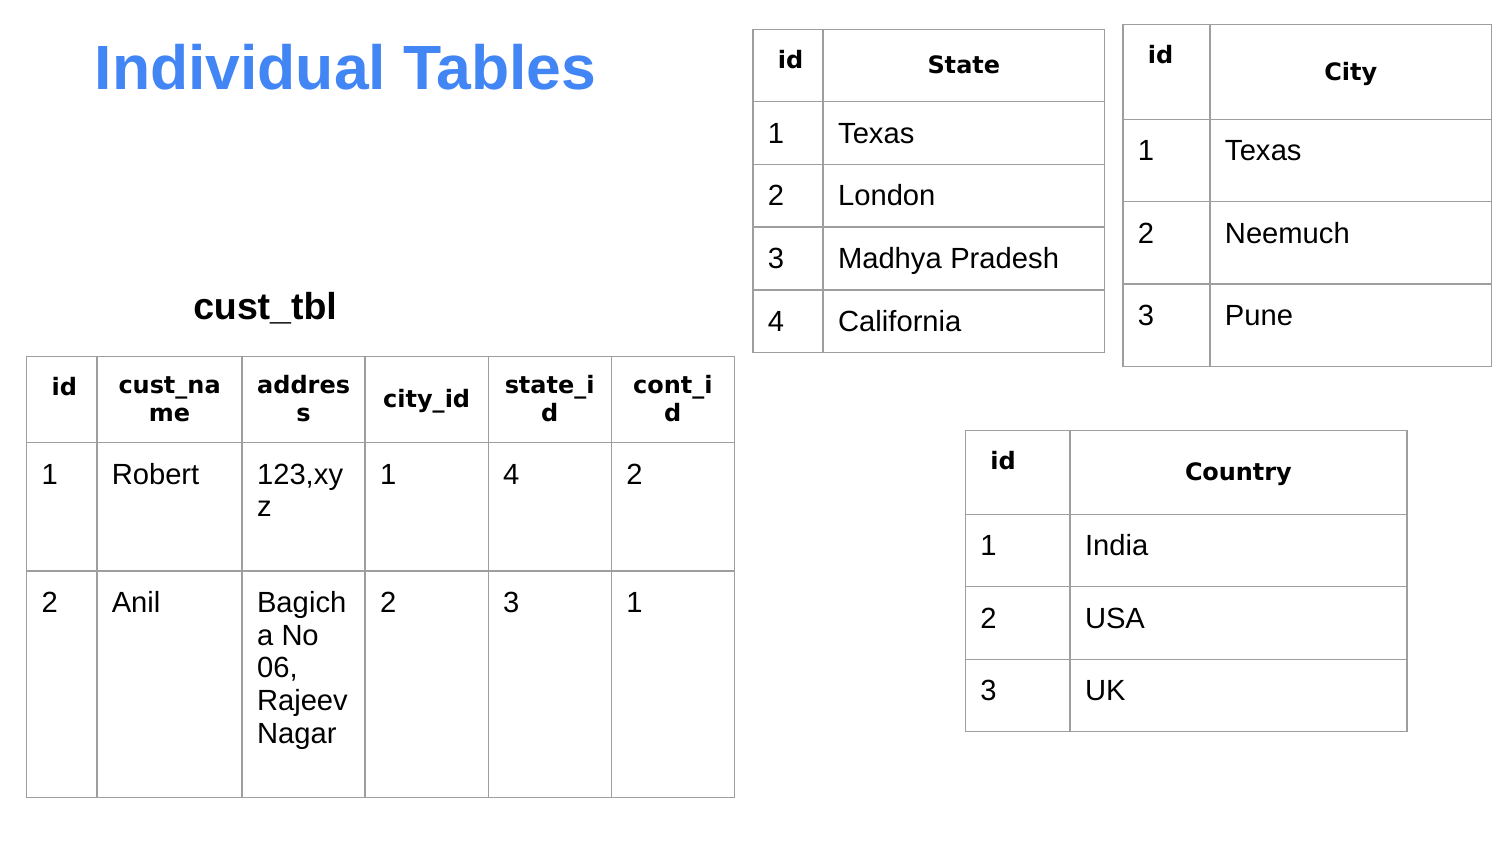

Individual Tables
| id | City |
| --- | --- |
| 1 | Texas |
| 2 | Neemuch |
| 3 | Pune |
| id | State |
| --- | --- |
| 1 | Texas |
| 2 | London |
| 3 | Madhya Pradesh |
| 4 | California |
cust_tbl
| id | cust\_name | address | city\_id | state\_id | cont\_id |
| --- | --- | --- | --- | --- | --- |
| 1 | Robert | 123,xyz | 1 | 4 | 2 |
| 2 | Anil | Bagicha No 06, Rajeev Nagar | 2 | 3 | 1 |
| id | Country |
| --- | --- |
| 1 | India |
| 2 | USA |
| 3 | UK |